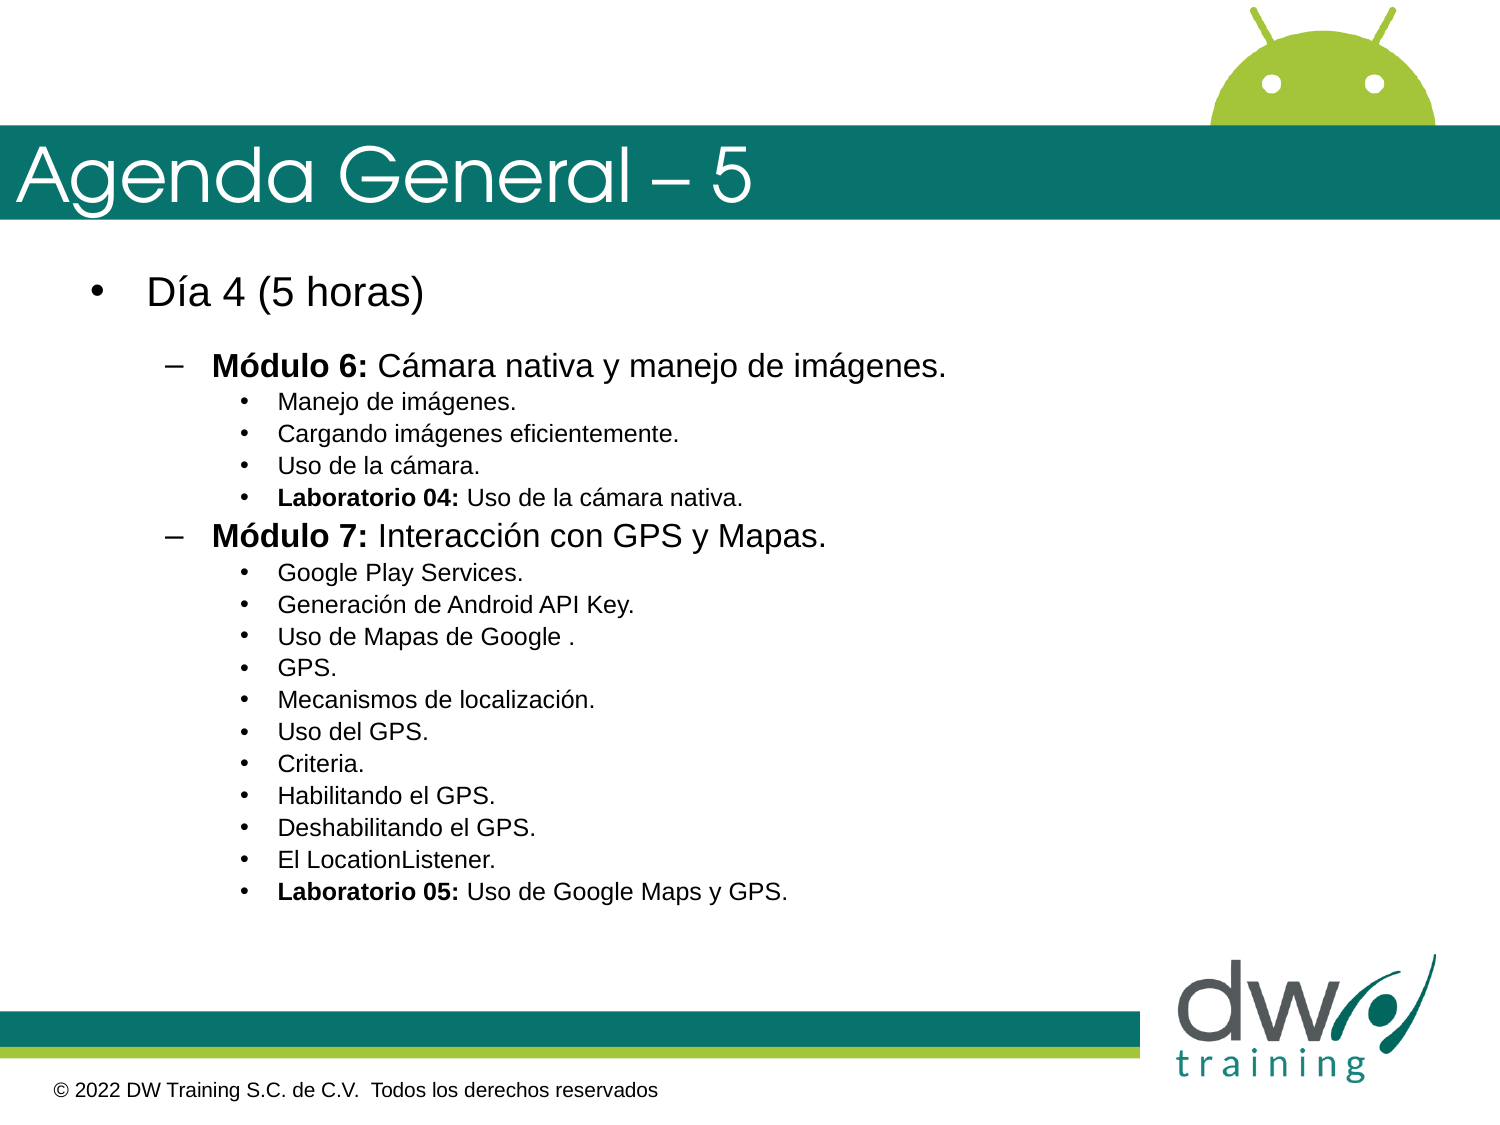

# Agenda General – 5
Día 4 (5 horas)

Módulo 6: Cámara nativa y manejo de imágenes.
Manejo de imágenes.
Cargando imágenes eficientemente.
Uso de la cámara.
Laboratorio 04: Uso de la cámara nativa.
Módulo 7: Interacción con GPS y Mapas.
Google Play Services.
Generación de Android API Key.
Uso de Mapas de Google .
GPS.
Mecanismos de localización.
Uso del GPS.
Criteria.
Habilitando el GPS.
Deshabilitando el GPS.
El LocationListener.
Laboratorio 05: Uso de Google Maps y GPS.